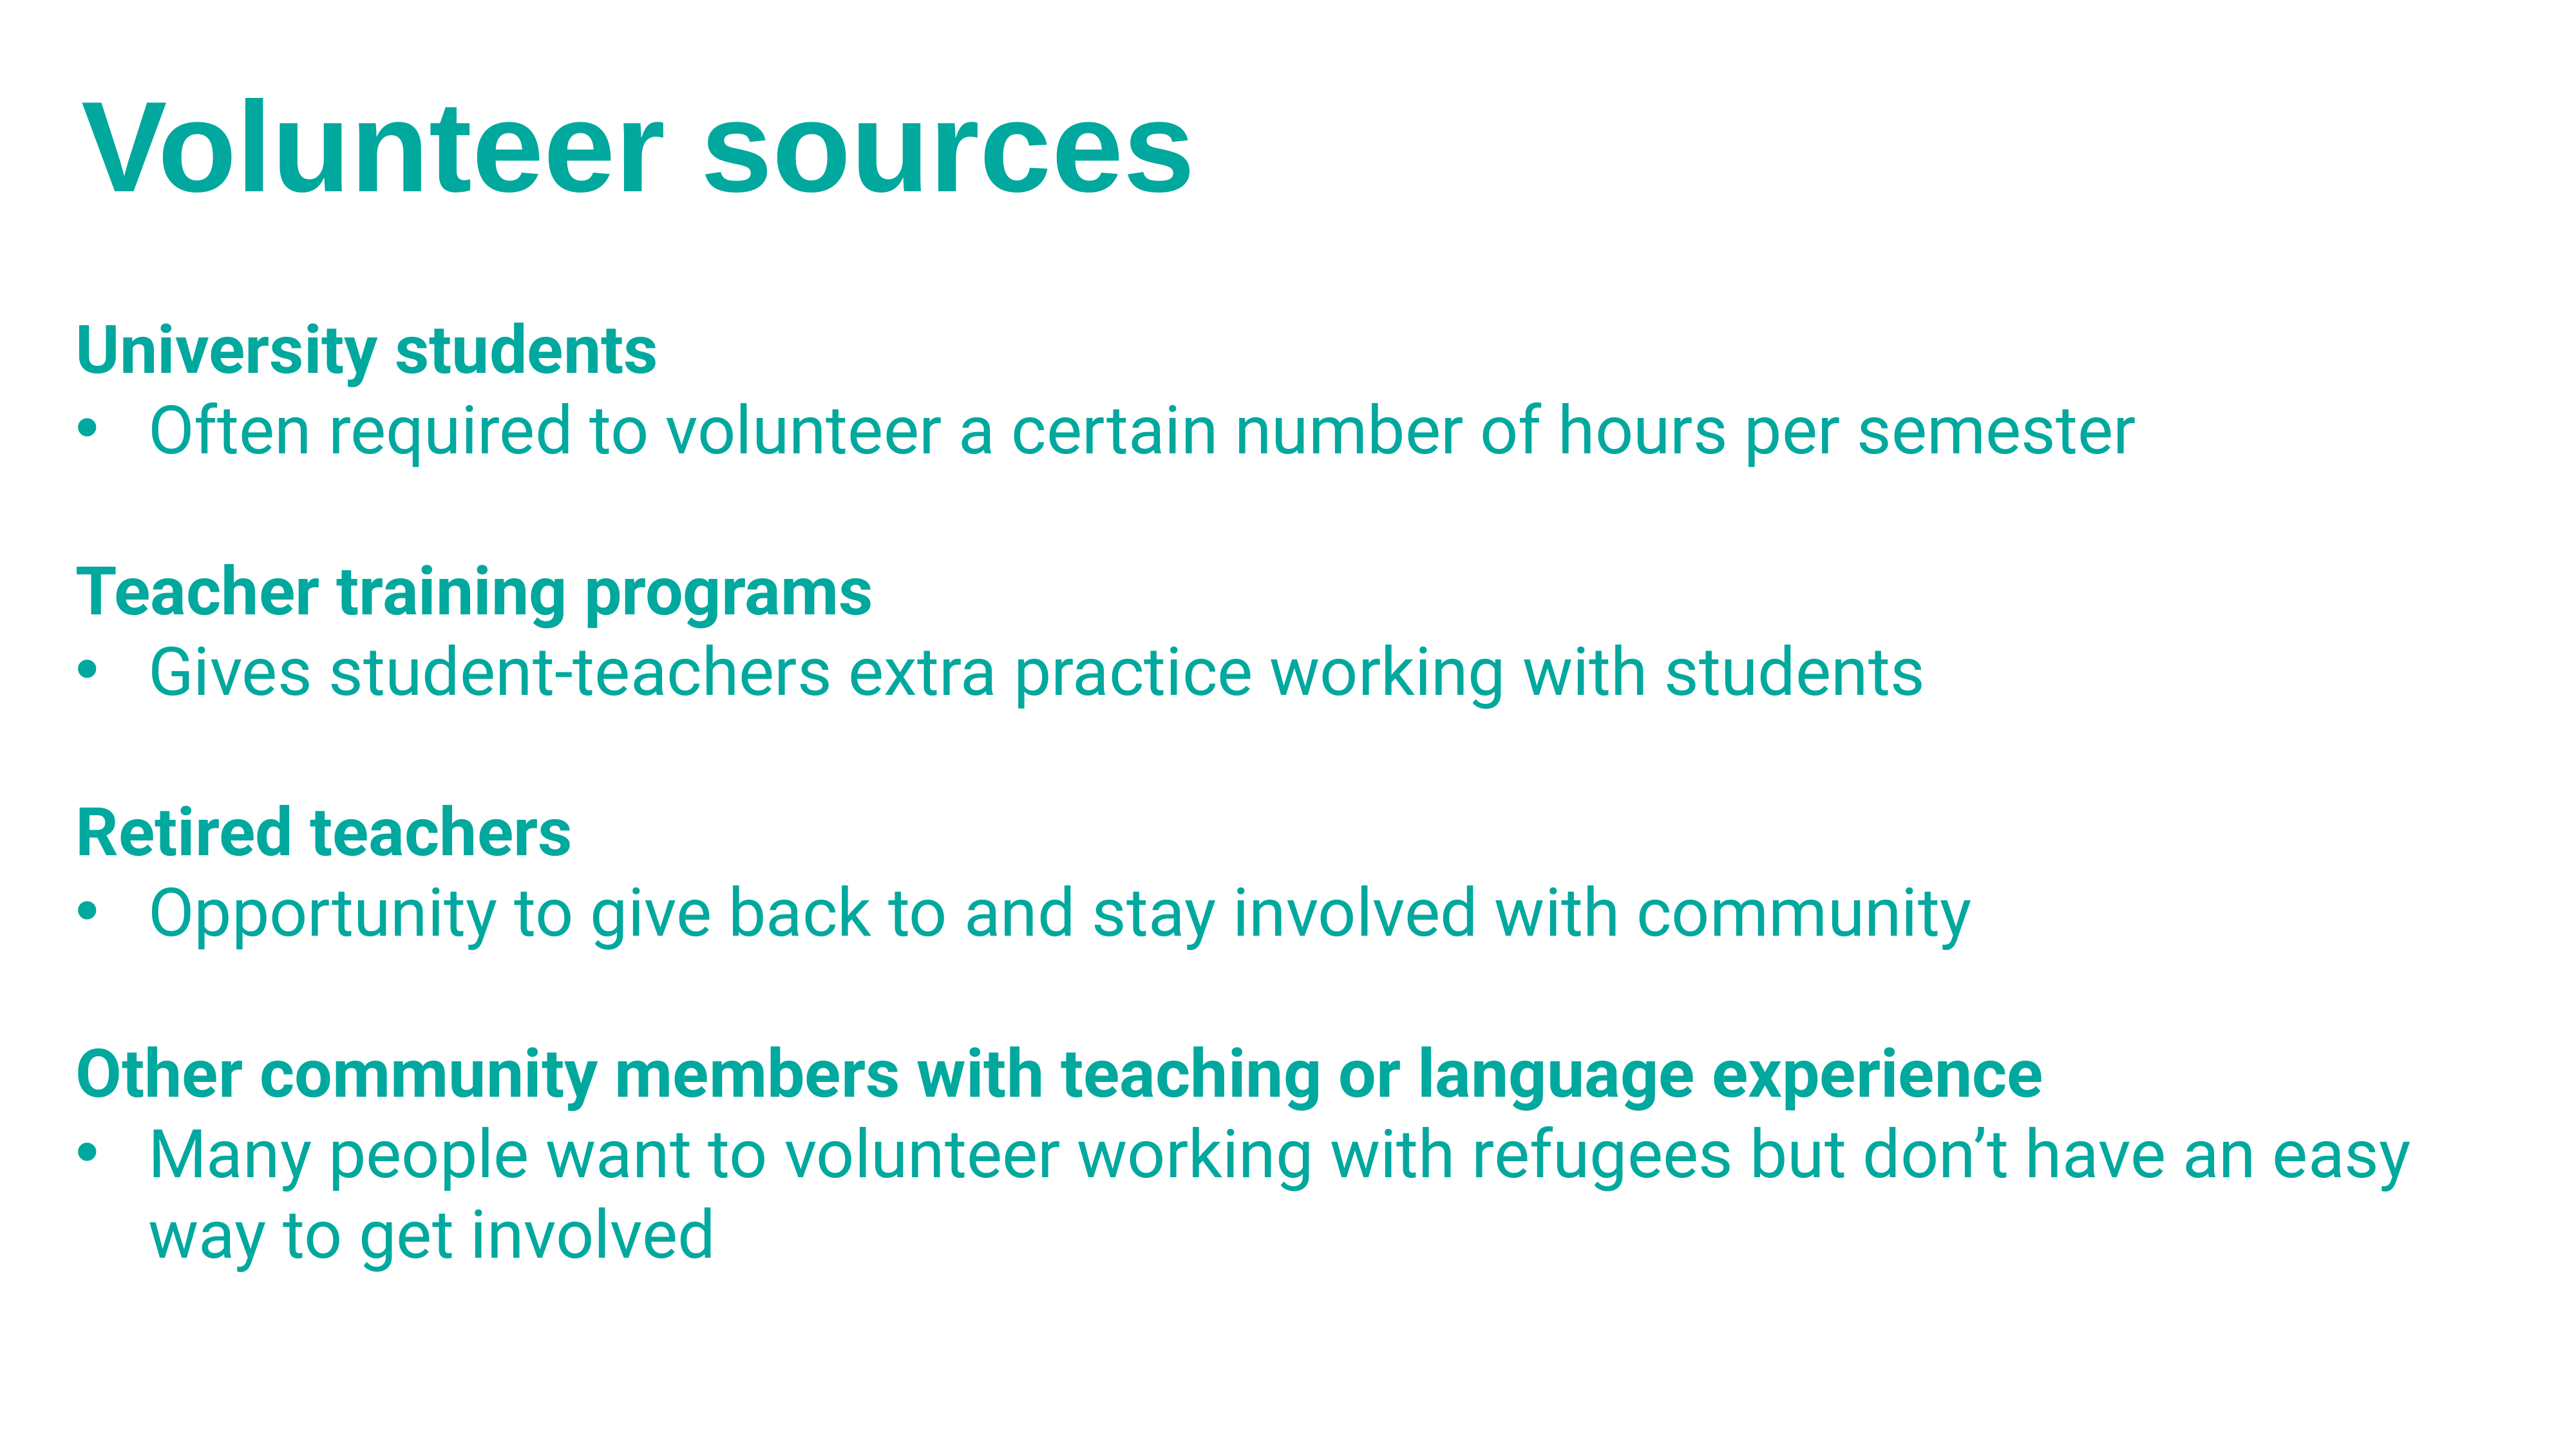

Volunteer sources
University students
Often required to volunteer a certain number of hours per semester

Teacher training programs
Gives student-teachers extra practice working with students

Retired teachers
Opportunity to give back to and stay involved with community

Other community members with teaching or language experience
Many people want to volunteer working with refugees but don’t have an easy way to get involved